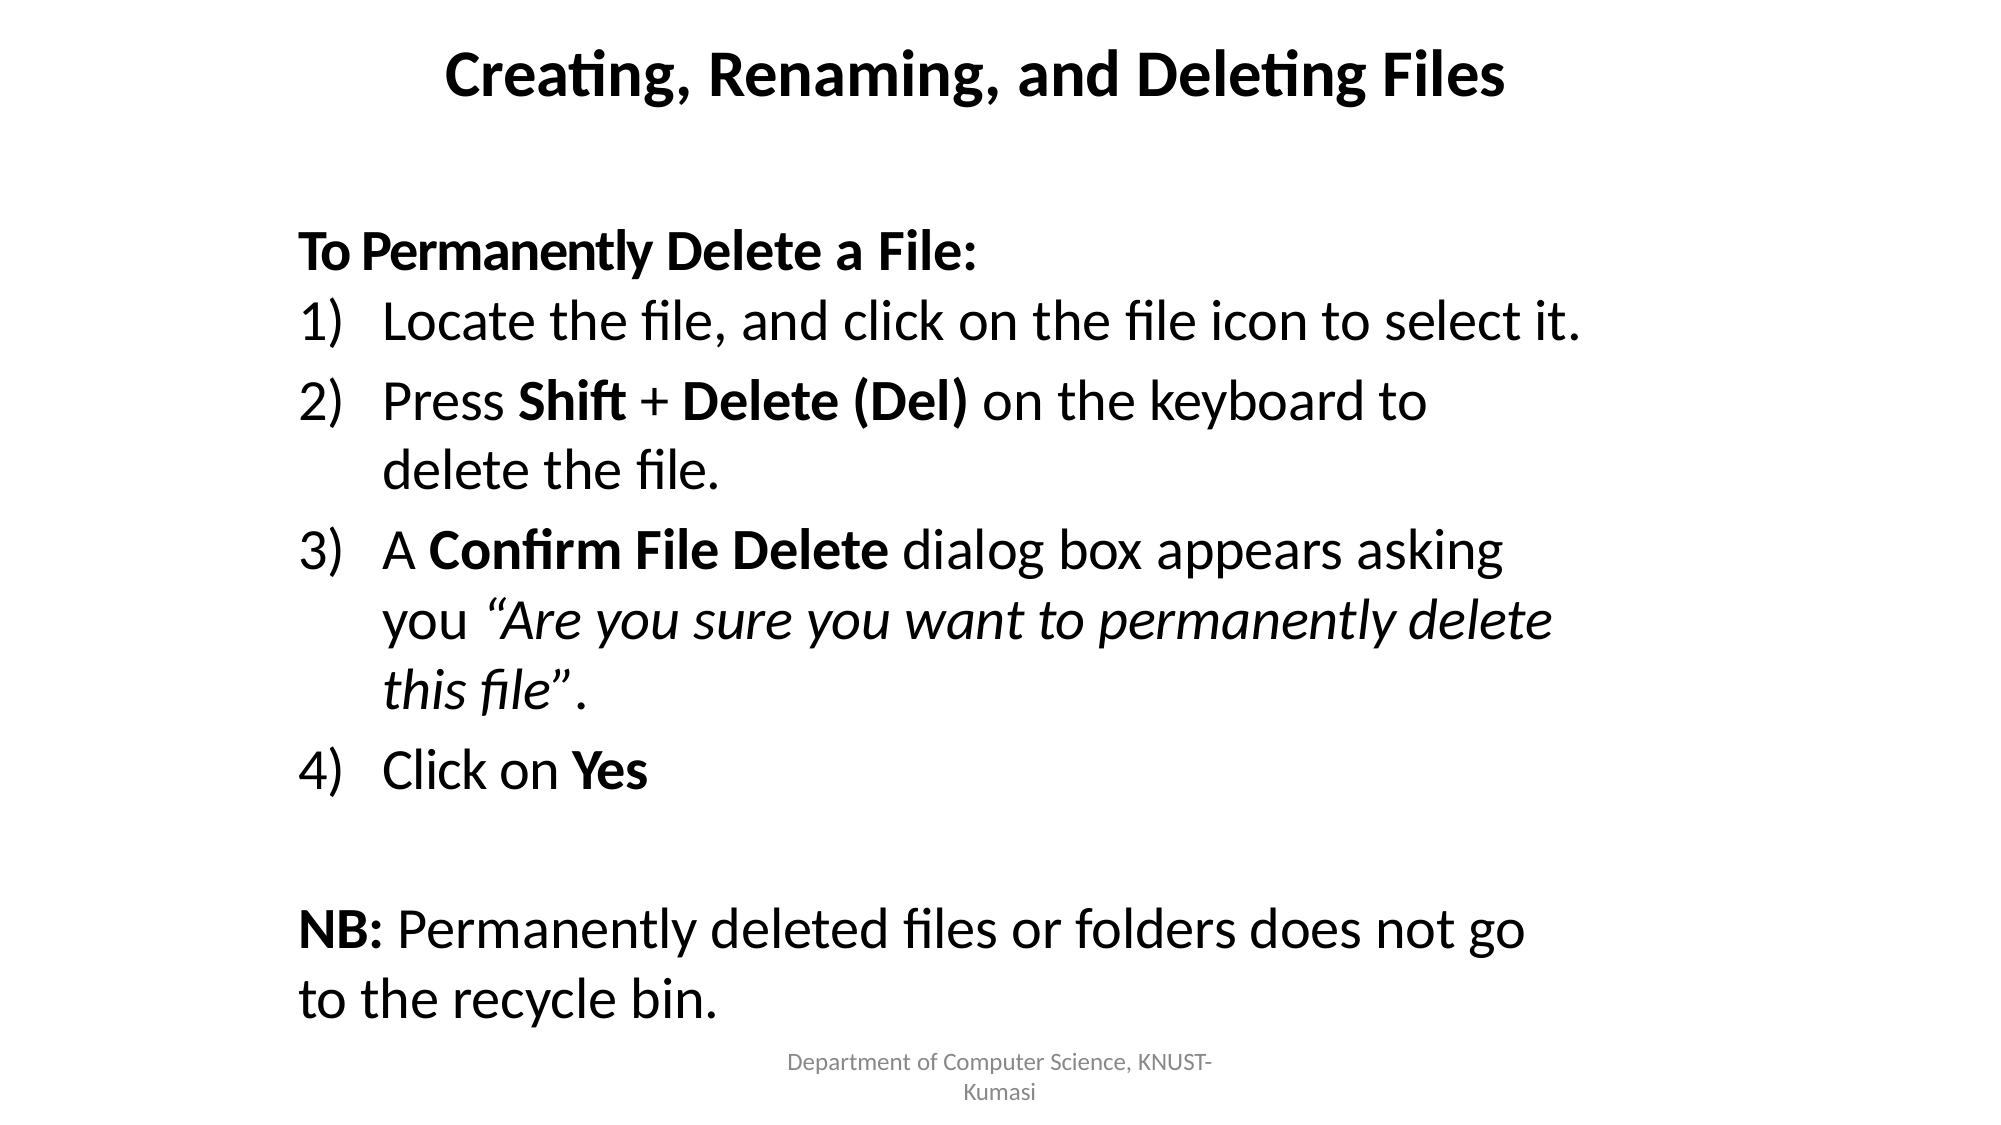

Creating, Renaming, and Deleting Files
To Permanently Delete a File:
Locate the file, and click on the file icon to select it.
Press Shift + Delete (Del) on the keyboard to delete the file.
A Confirm File Delete dialog box appears asking you “Are you sure you want to permanently delete this file”.
Click on Yes

NB: Permanently deleted files or folders does not go to the recycle bin.
Department of Computer Science, KNUST-
Kumasi